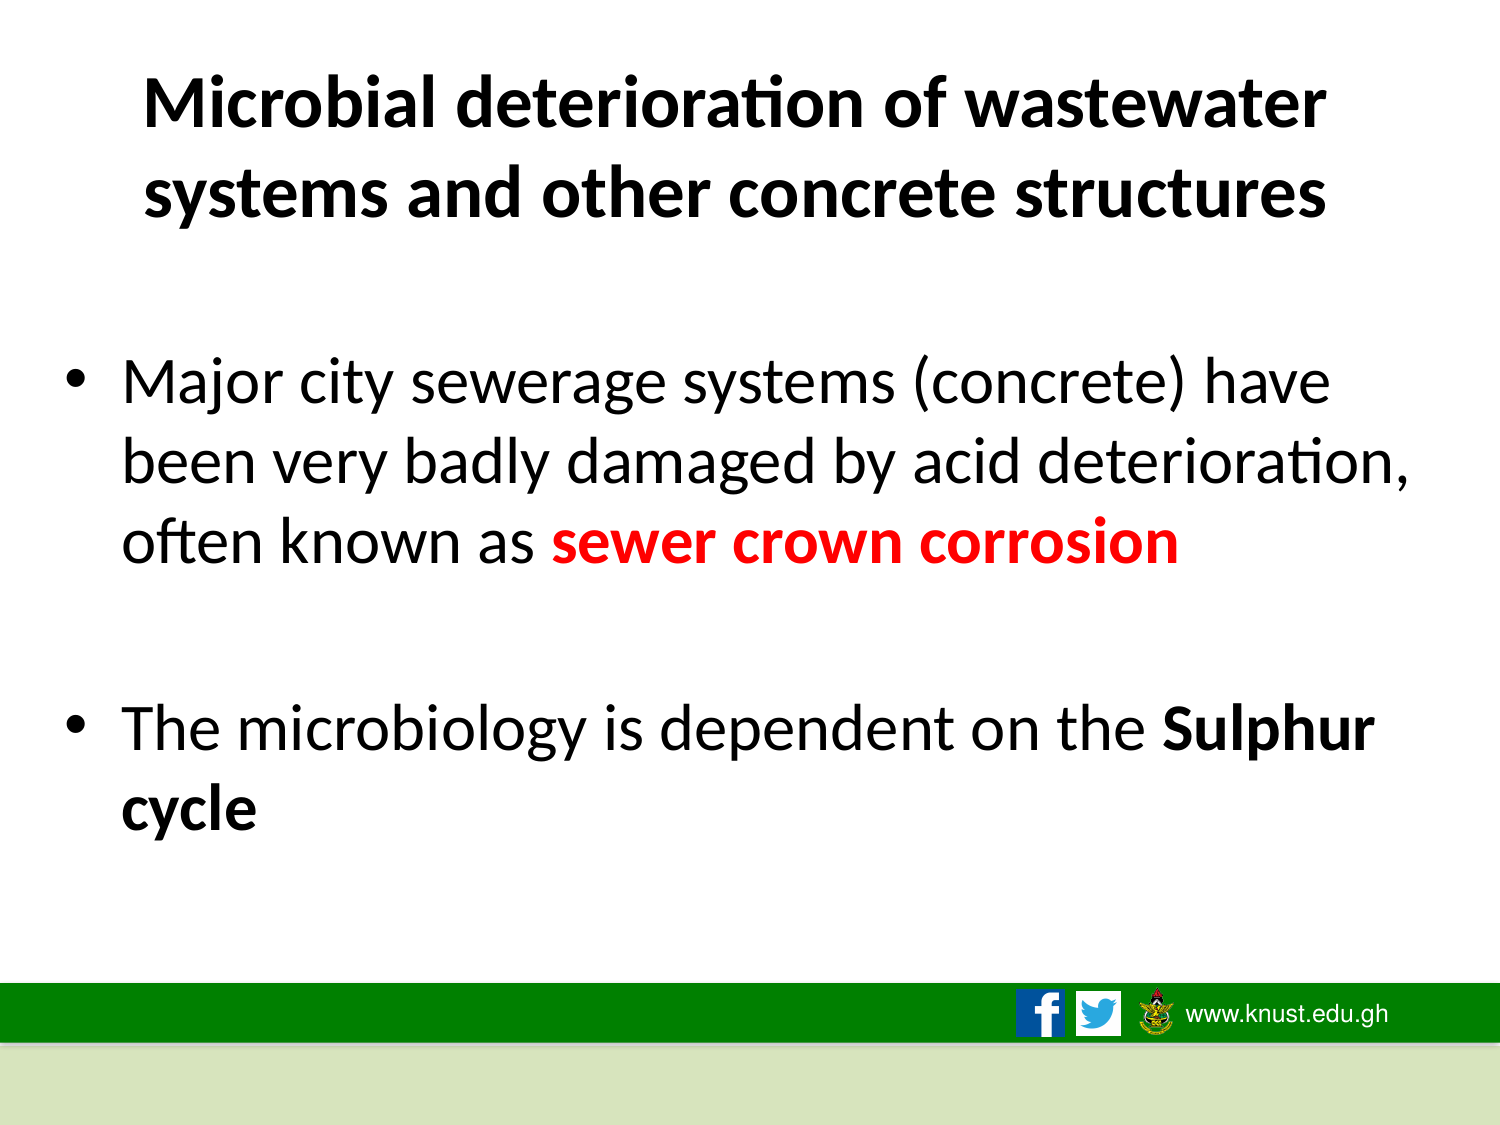

# Microbial deterioration of wastewater systems and other concrete structures

Major city sewerage systems (concrete) have been very badly damaged by acid deterioration, often known as sewer crown corrosion

The microbiology is dependent on the Sulphur cycle
2019/2020